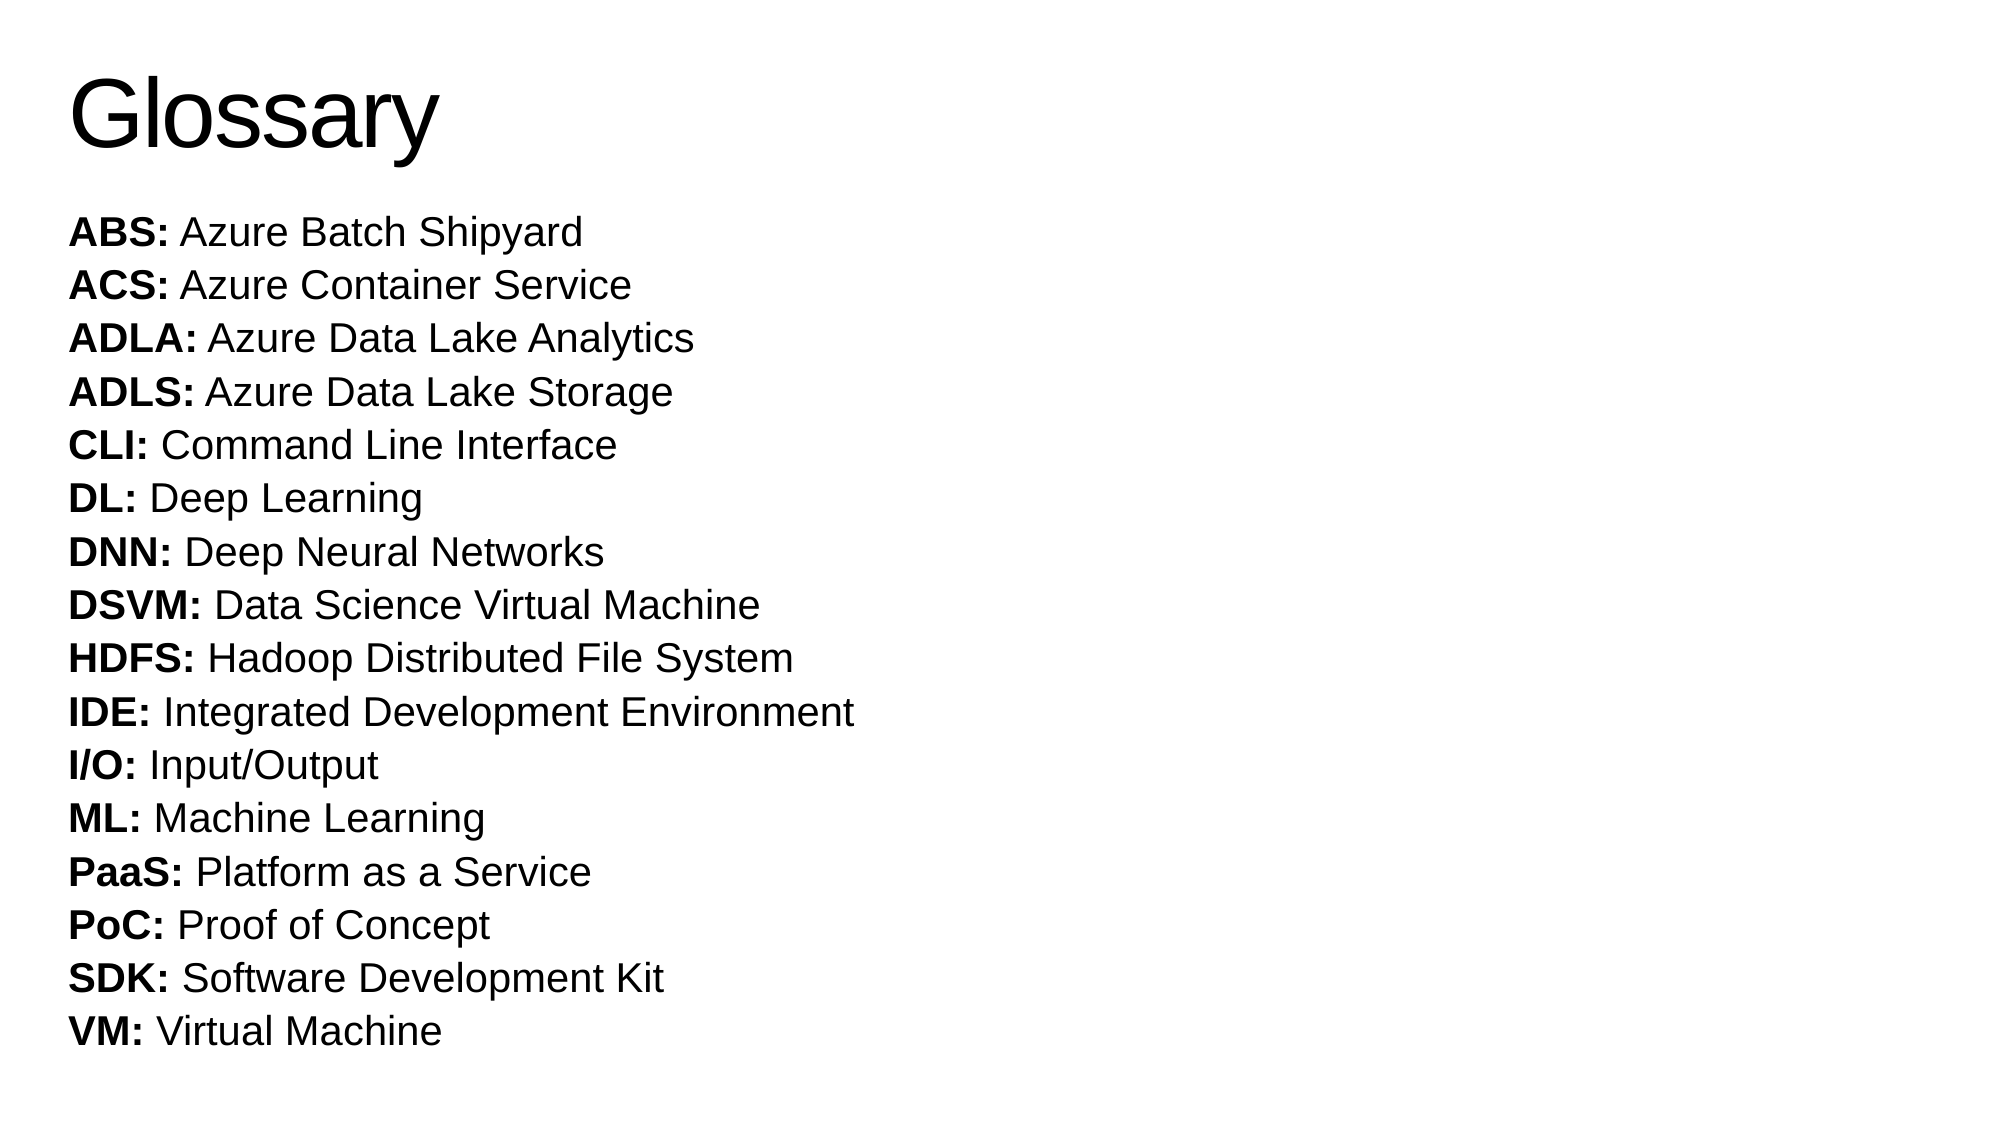

# Glossary
ABS: Azure Batch Shipyard
ACS: Azure Container Service
ADLA: Azure Data Lake Analytics
ADLS: Azure Data Lake Storage
CLI: Command Line Interface
DL: Deep Learning
DNN: Deep Neural Networks
DSVM: Data Science Virtual Machine
HDFS: Hadoop Distributed File System
IDE: Integrated Development Environment
I/O: Input/Output
ML: Machine Learning
PaaS: Platform as a Service
PoC: Proof of Concept
SDK: Software Development Kit
VM: Virtual Machine